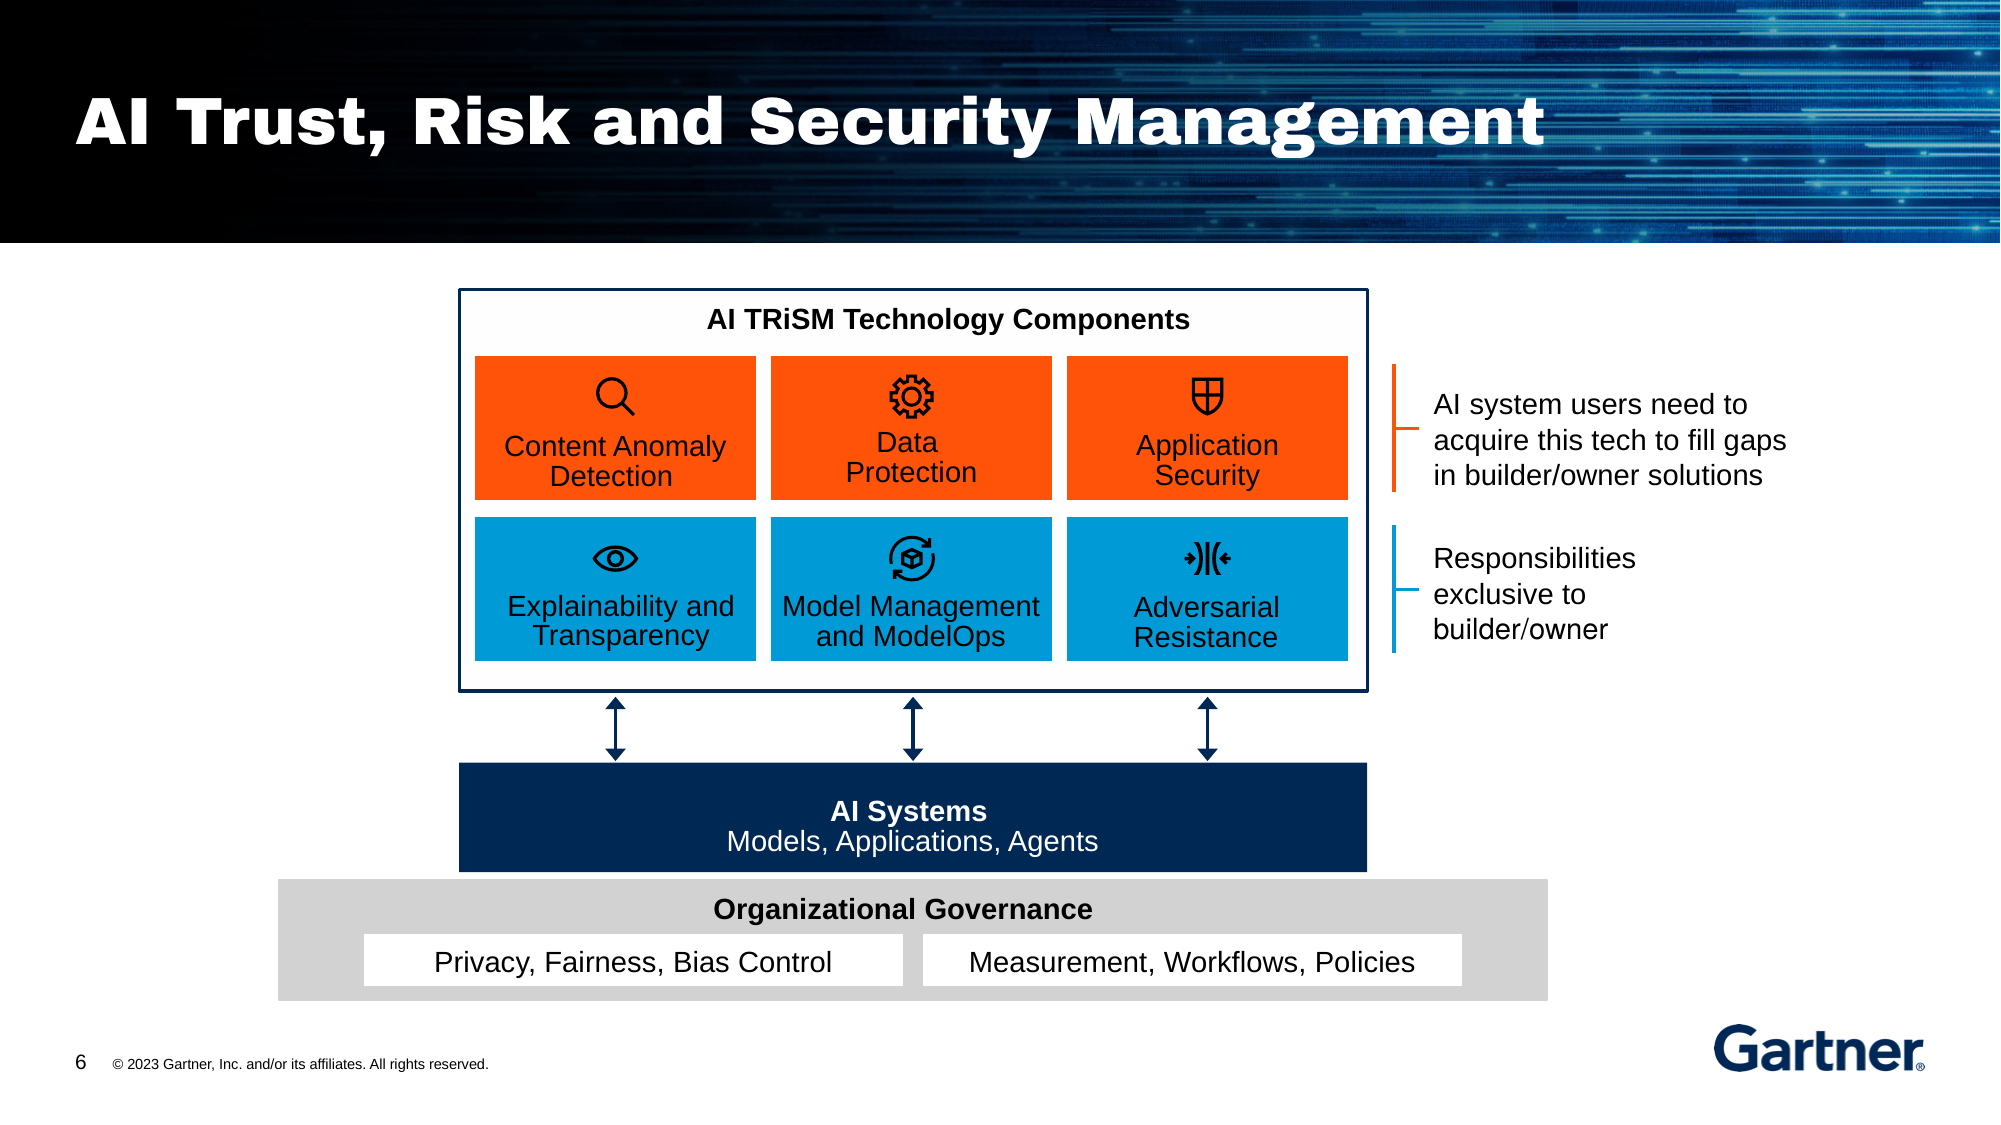

# AI Trust, Risk and Security Management

AI TRiSM Technology Components

AI system users need to acquire this tech to fill gaps
in builder/owner solutions
Content Anomaly Detection
Data
Protection
Application Security

Responsibilities  exclusive to  builder/owner

Adversarial Resistance
Model Management and ModelOps
Explainability and Transparency

AI Systems
Models, Applications, Agents

Organizational Governance
Privacy, Fairness, Bias Control
Measurement, Workflows, Policies